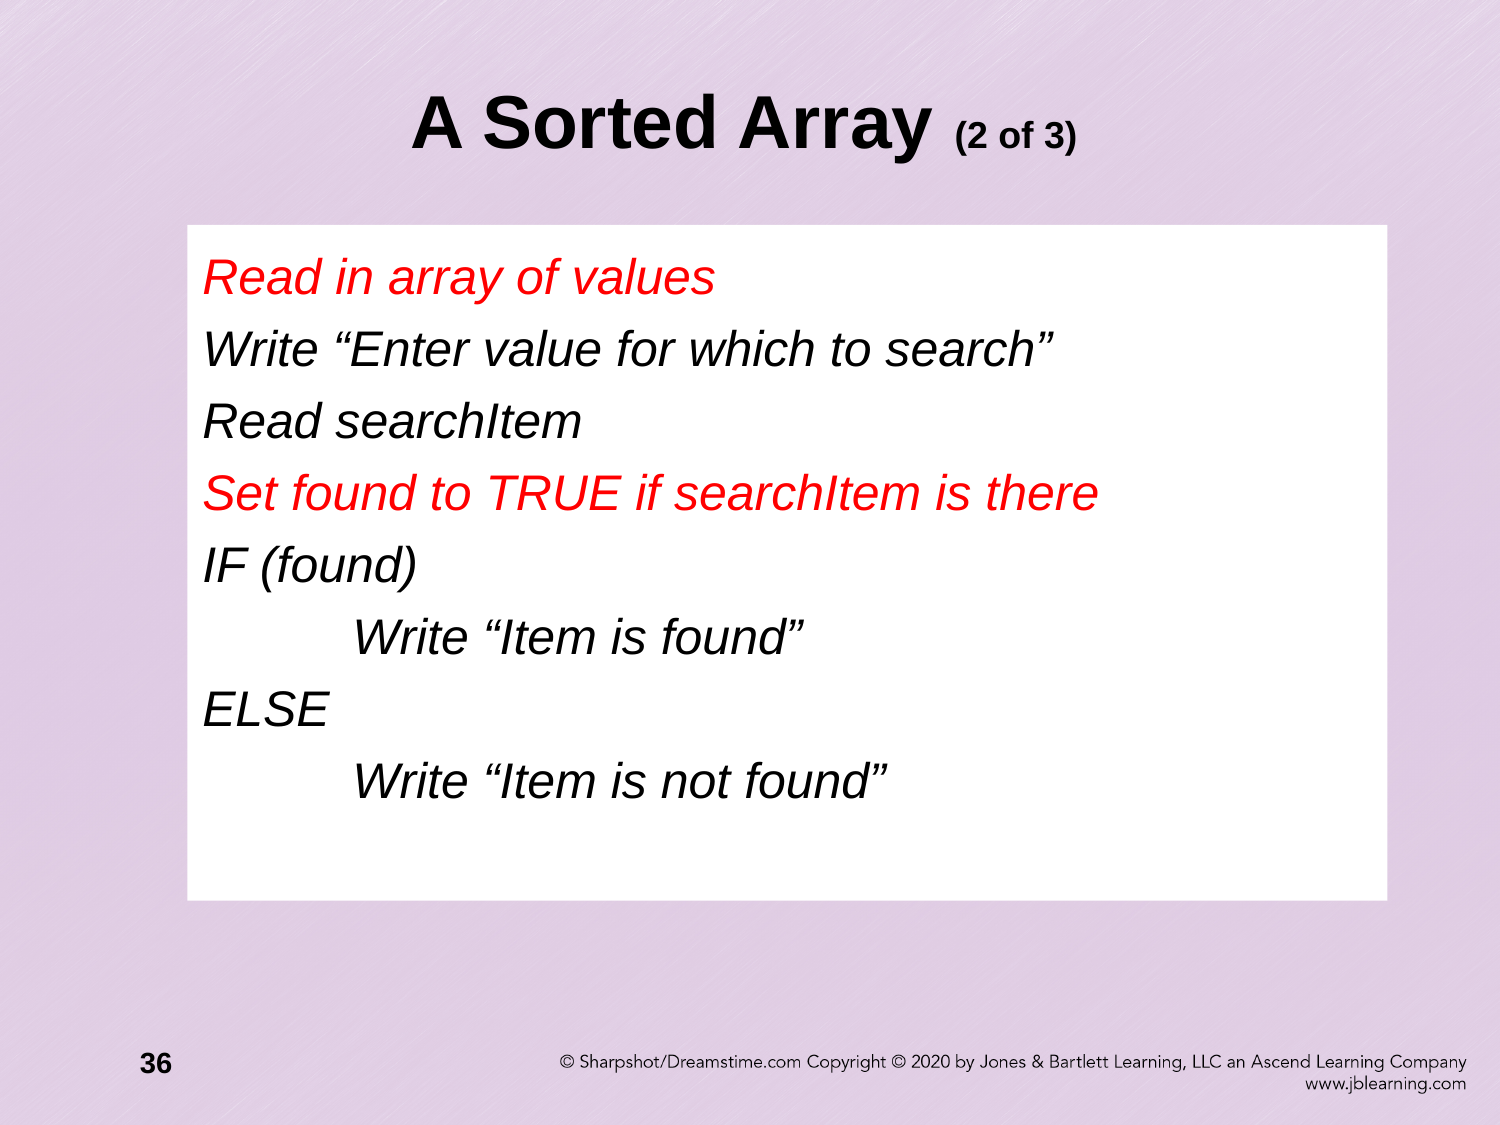

A Sorted Array (2 of 3)
Read in array of values
Write “Enter value for which to search”
Read searchItem
Set found to TRUE if searchItem is there
IF (found)
	Write “Item is found”
ELSE
	Write “Item is not found”

36